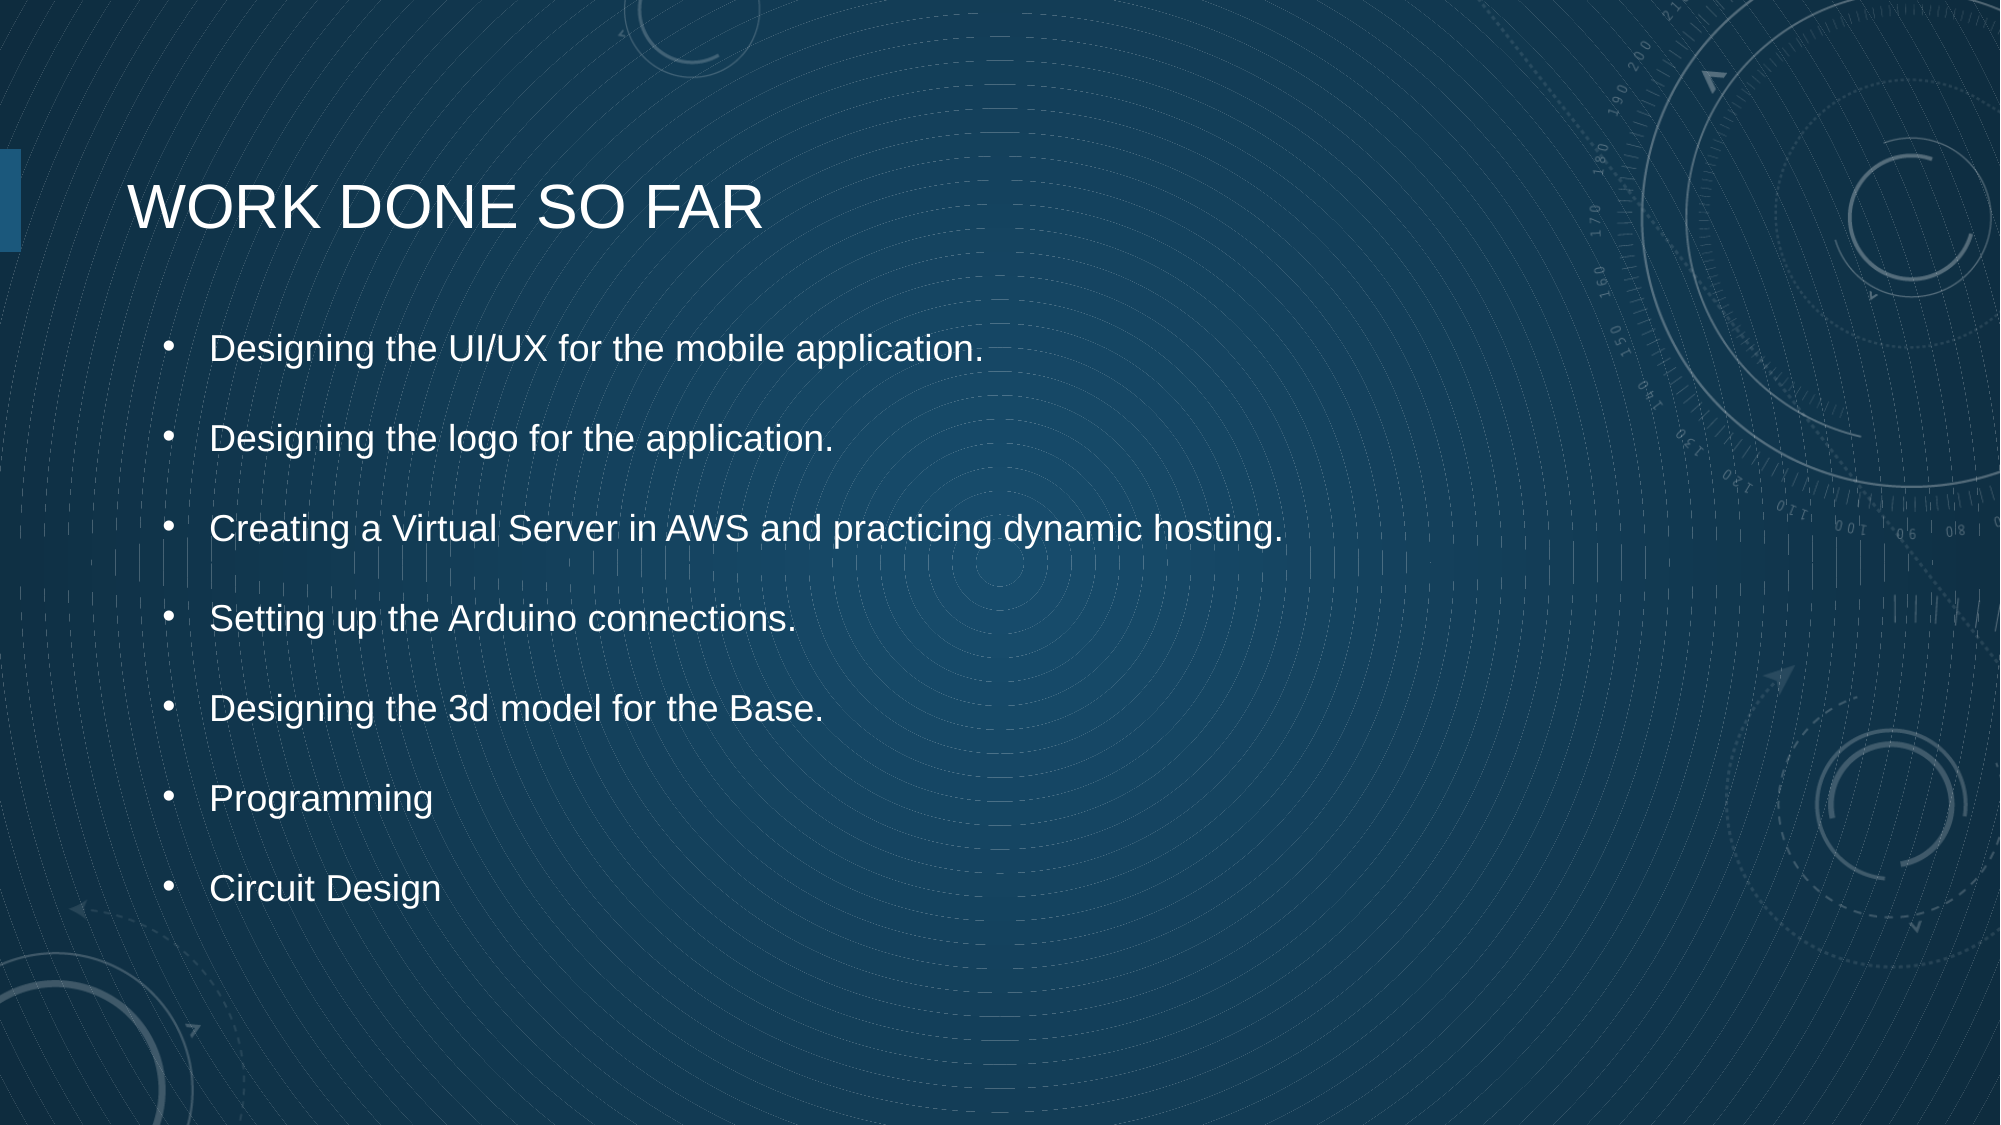

# work done so far
Designing the UI/UX for the mobile application.

Designing the logo for the application.

Creating a Virtual Server in AWS and practicing dynamic hosting.

Setting up the Arduino connections.

Designing the 3d model for the Base.

Programming

Circuit Design